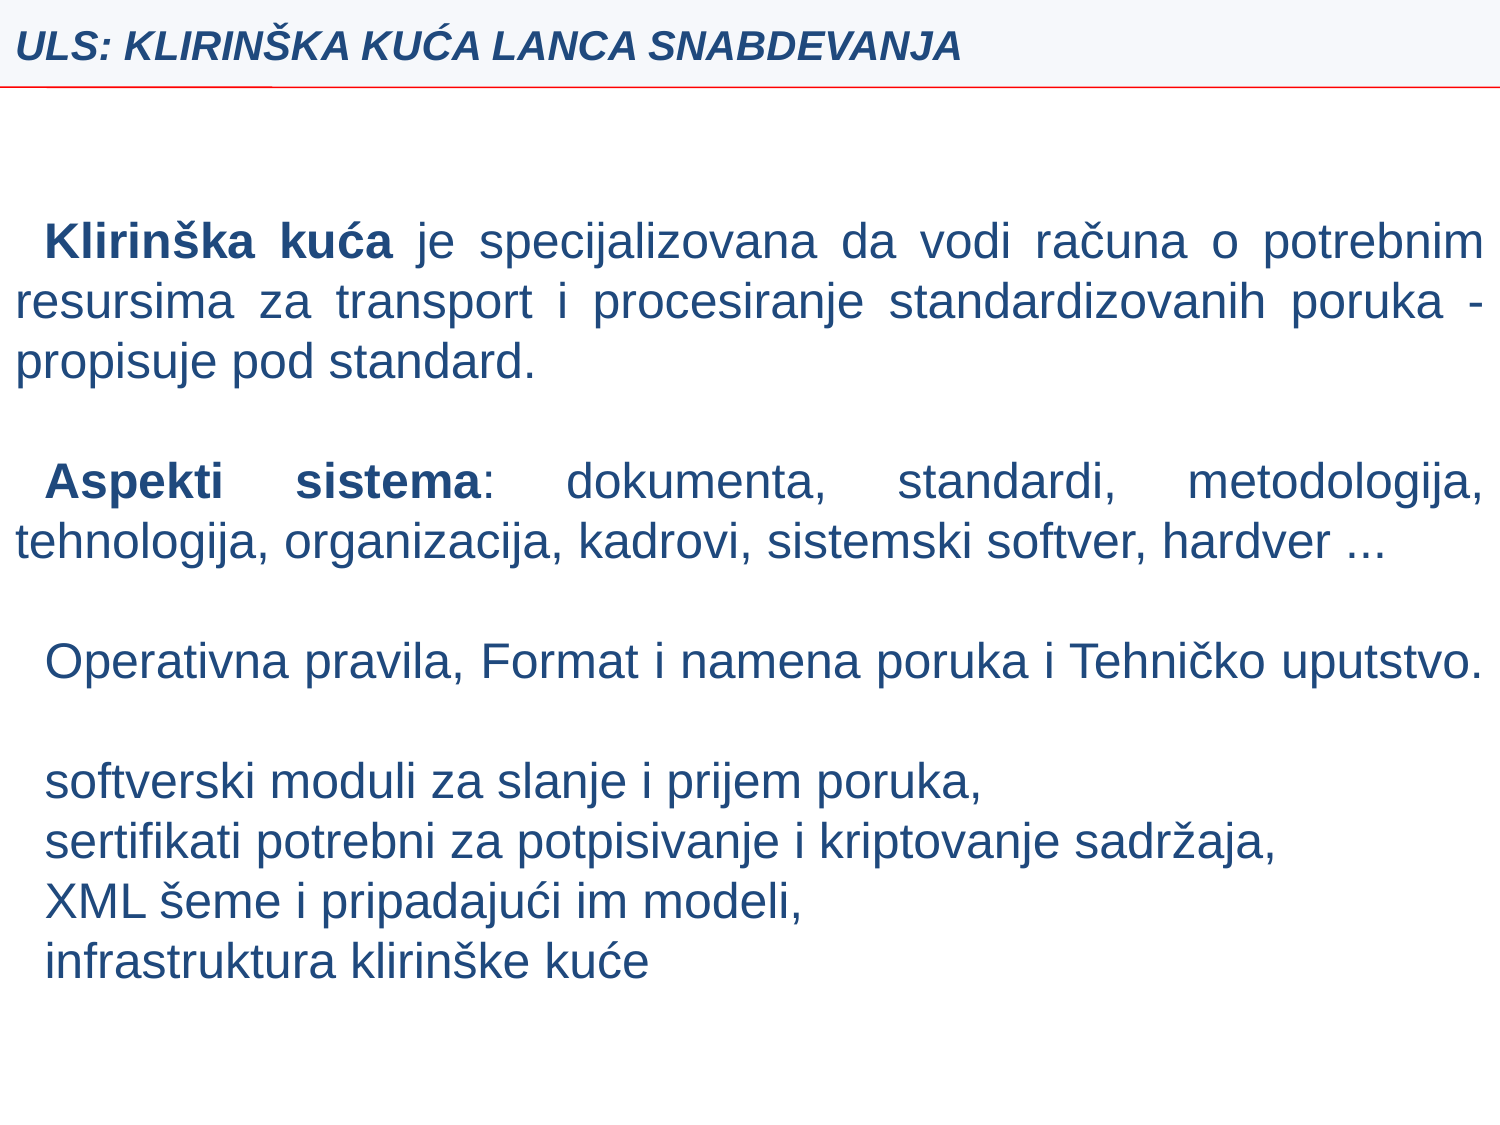

ULS: KLIRINŠKA KUĆA LANCA SNABDEVANJA
Klirinška kuća je specijalizovana da vodi računa o potrebnim resursima za transport i procesiranje standardizovanih poruka -propisuje pod standard.

Aspekti sistema: dokumenta, standardi, metodologija, tehnologija, organizacija, kadrovi, sistemski softver, hardver ...

Operativna pravila, Format i namena poruka i Tehničko uputstvo.

softverski moduli za slanje i prijem poruka,
sertifikati potrebni za potpisivanje i kriptovanje sadržaja,
XML šeme i pripadajući im modeli,
infrastruktura klirinške kuće